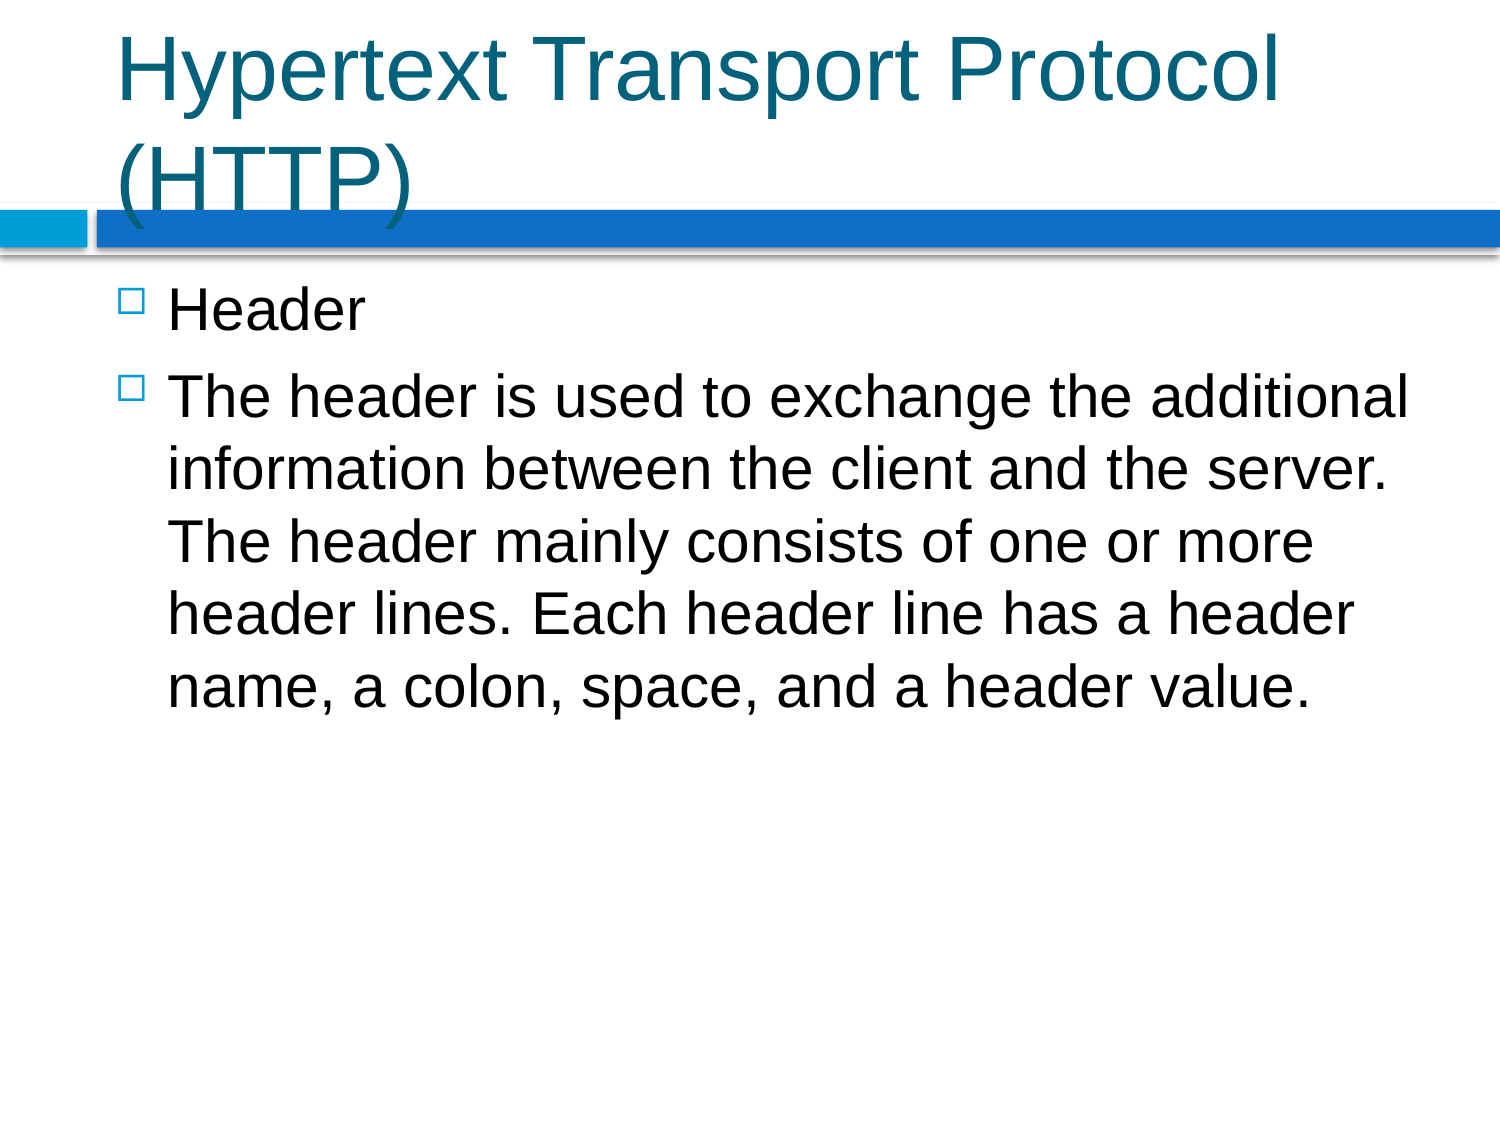

# Hypertext Transport Protocol (HTTP)
34
Header
The header is used to exchange the additional information between the client and the server. The header mainly consists of one or more header lines. Each header line has a header name, a colon, space, and a header value.